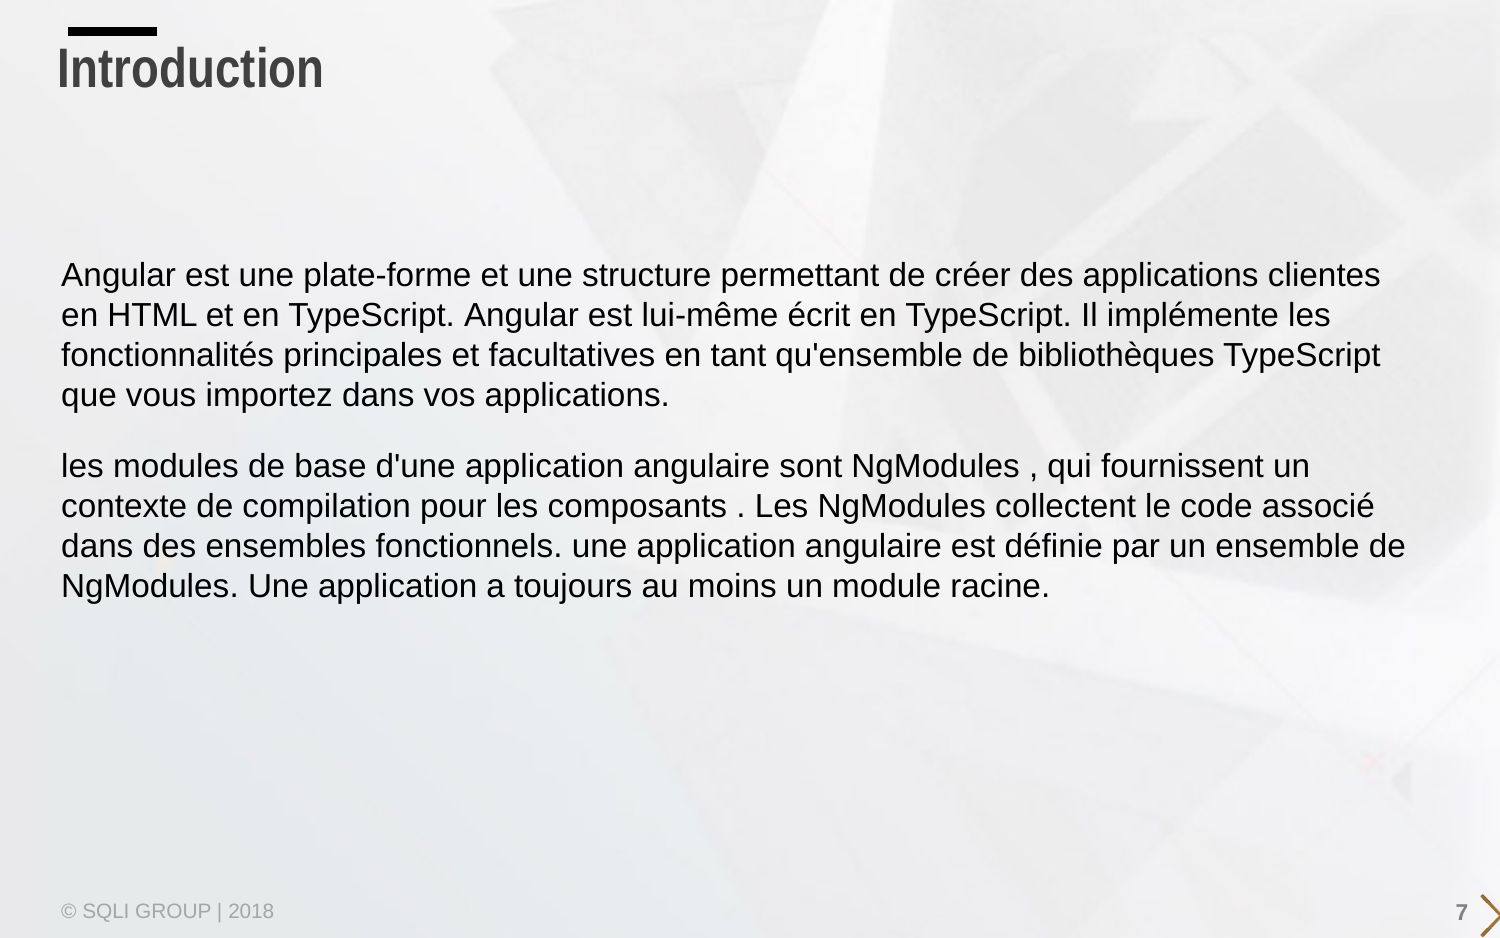

# Introduction
Angular est une plate-forme et une structure permettant de créer des applications clientes en HTML et en TypeScript. Angular est lui-même écrit en TypeScript. Il implémente les fonctionnalités principales et facultatives en tant qu'ensemble de bibliothèques TypeScript que vous importez dans vos applications.
les modules de base d'une application angulaire sont NgModules , qui fournissent un contexte de compilation pour les composants . Les NgModules collectent le code associé dans des ensembles fonctionnels. une application angulaire est définie par un ensemble de NgModules. Une application a toujours au moins un module racine.

7
© SQLI GROUP | 2018